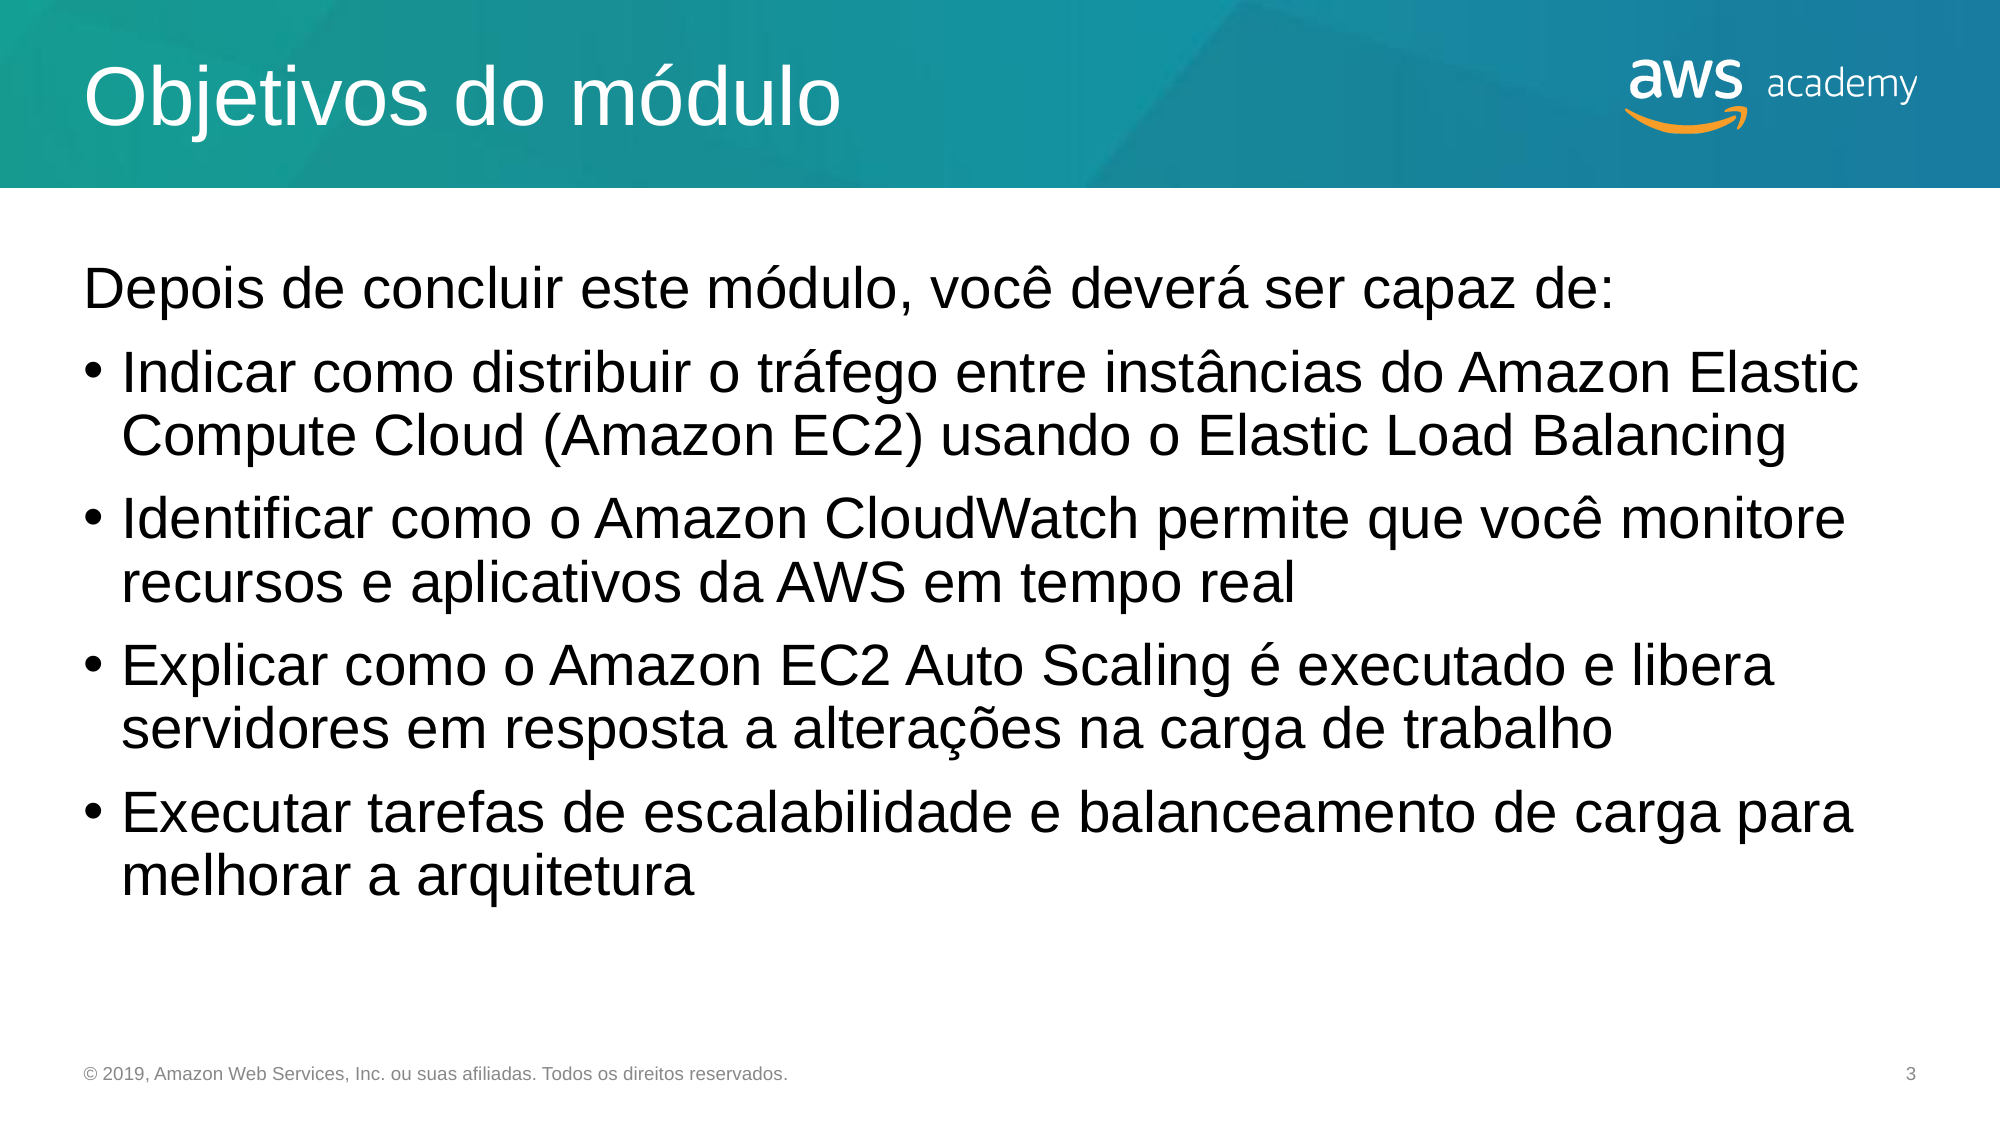

# Objetivos do módulo
Depois de concluir este módulo, você deverá ser capaz de:
Indicar como distribuir o tráfego entre instâncias do Amazon Elastic Compute Cloud (Amazon EC2) usando o Elastic Load Balancing
Identificar como o Amazon CloudWatch permite que você monitore recursos e aplicativos da AWS em tempo real
Explicar como o Amazon EC2 Auto Scaling é executado e libera servidores em resposta a alterações na carga de trabalho
Executar tarefas de escalabilidade e balanceamento de carga para melhorar a arquitetura
© 2019, Amazon Web Services, Inc. ou suas afiliadas. Todos os direitos reservados.
3